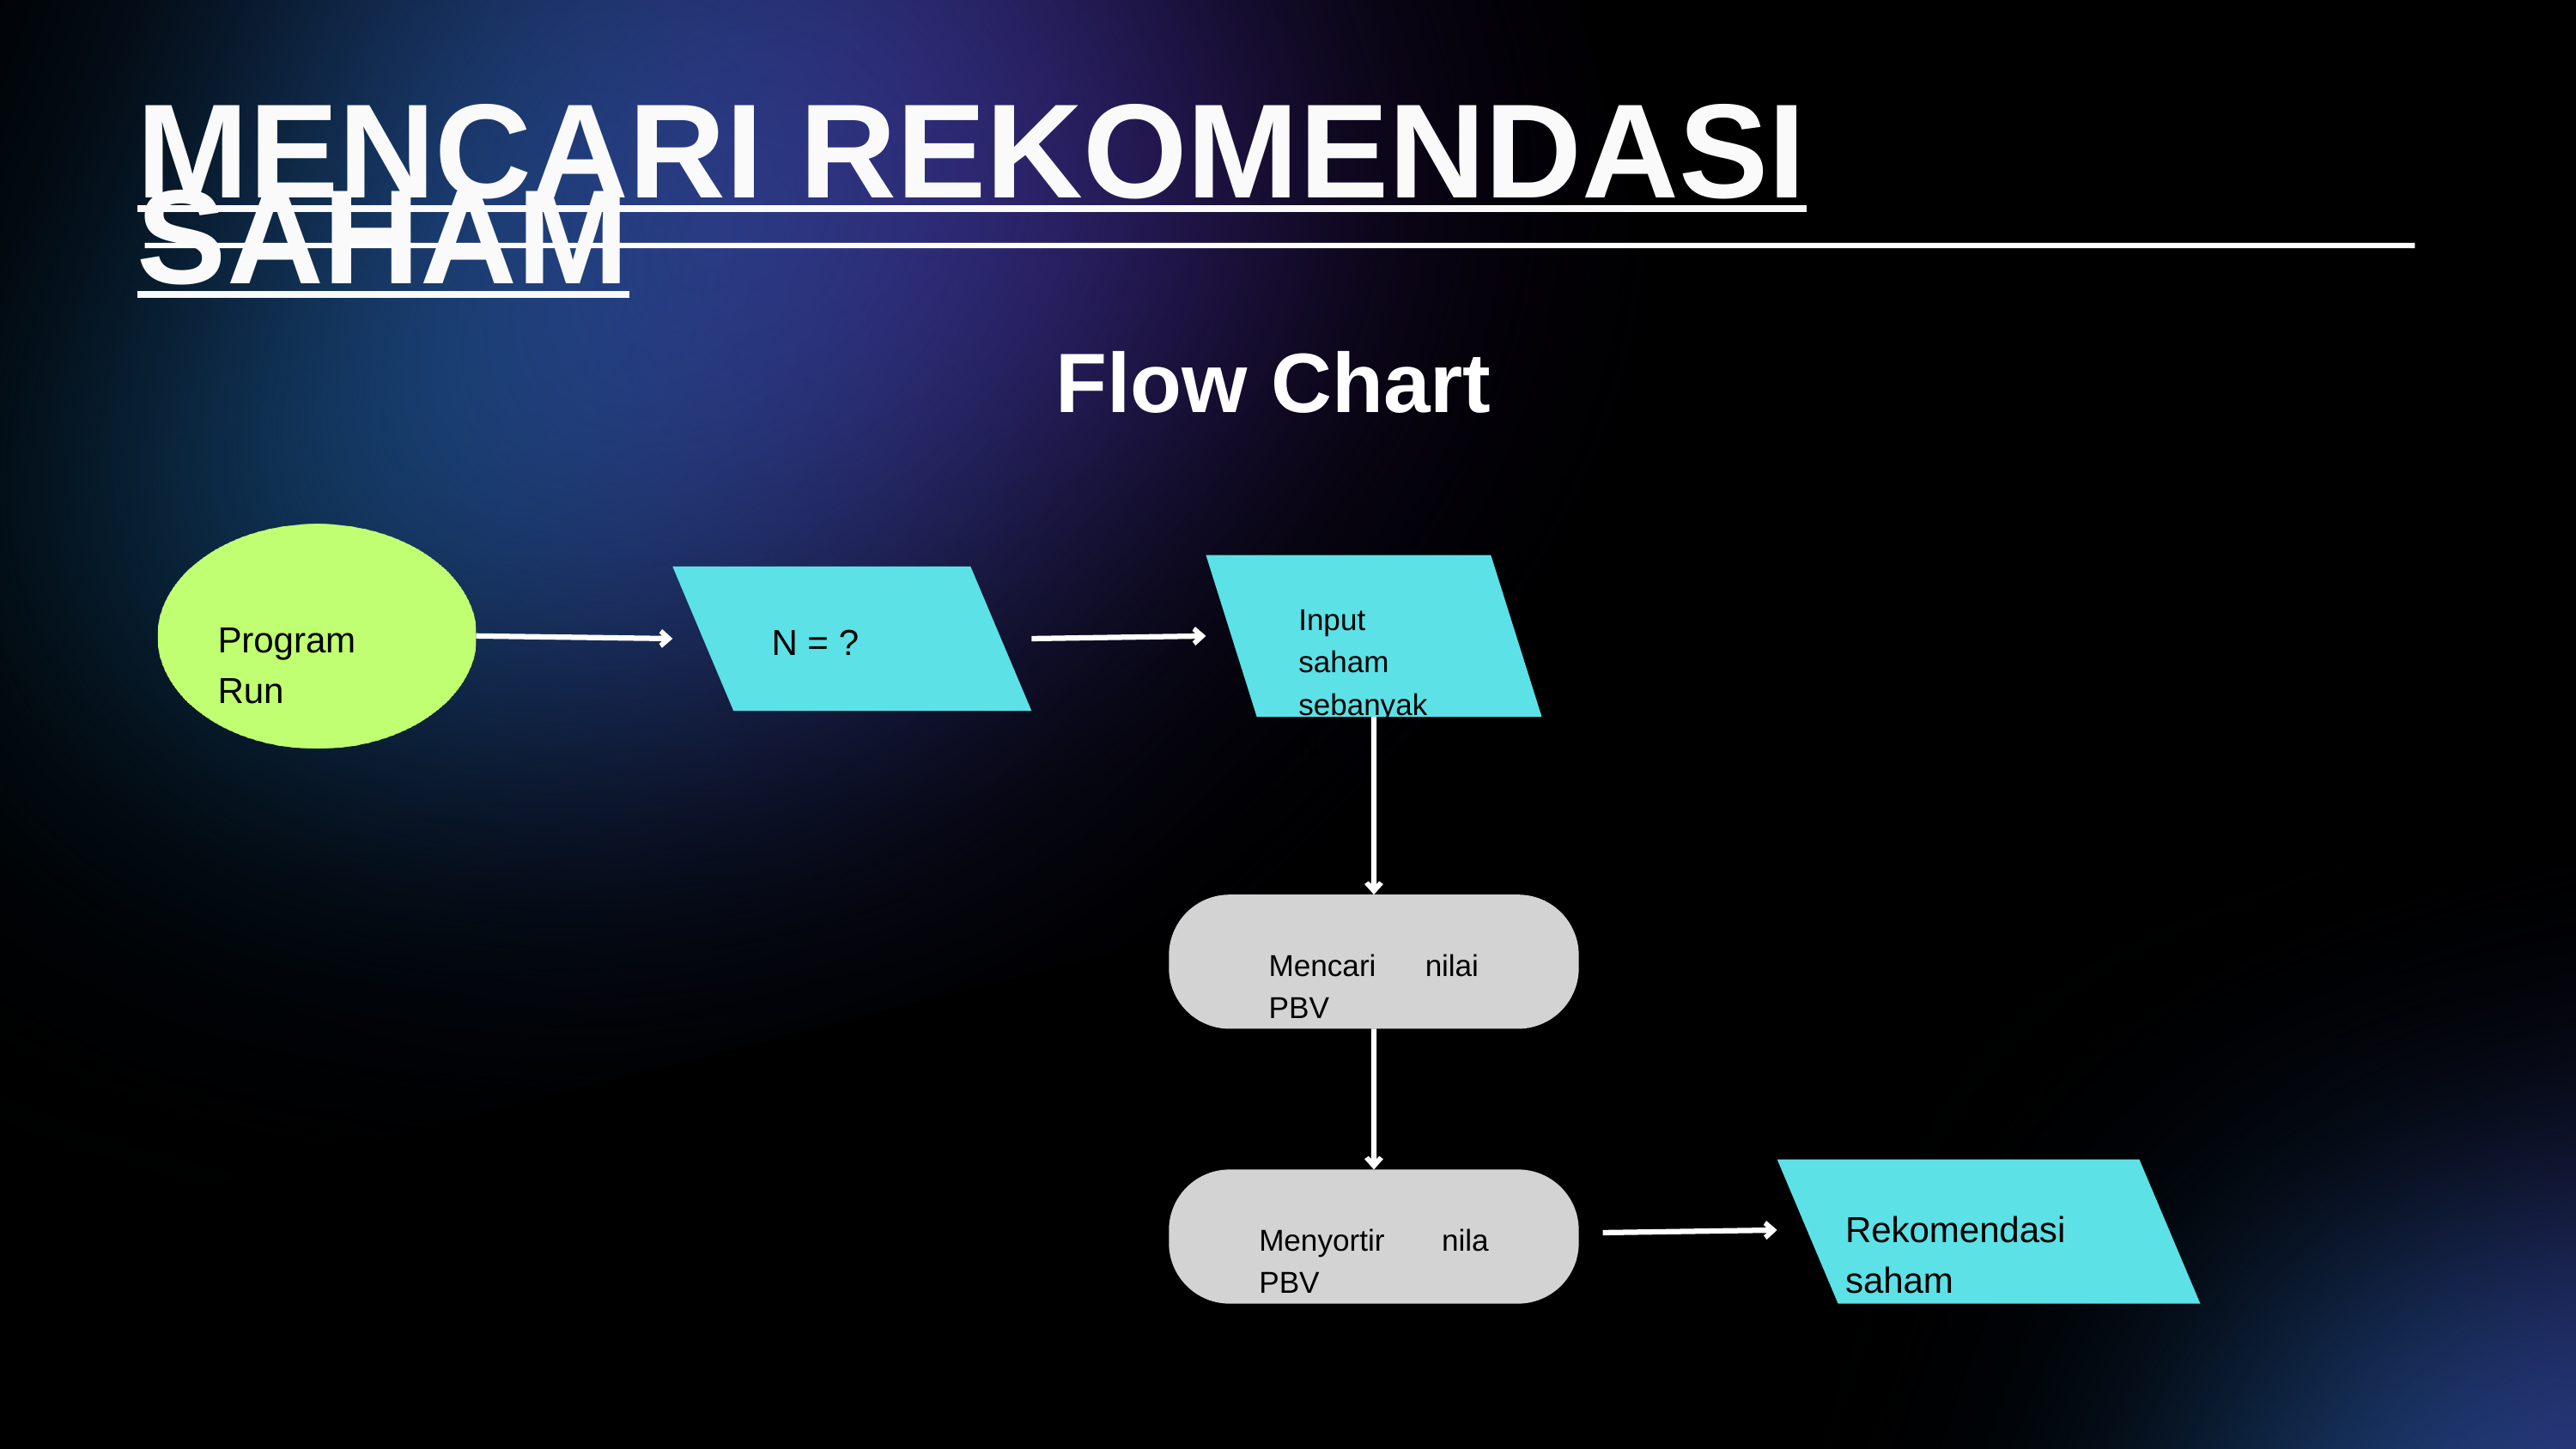

MENCARI REKOMENDASI SAHAM

Flow Chart

Program Run

Input saham sebanyak N

N = ?

Mencari nilai PBV

Rekomendasi saham
Menyortir nila PBV